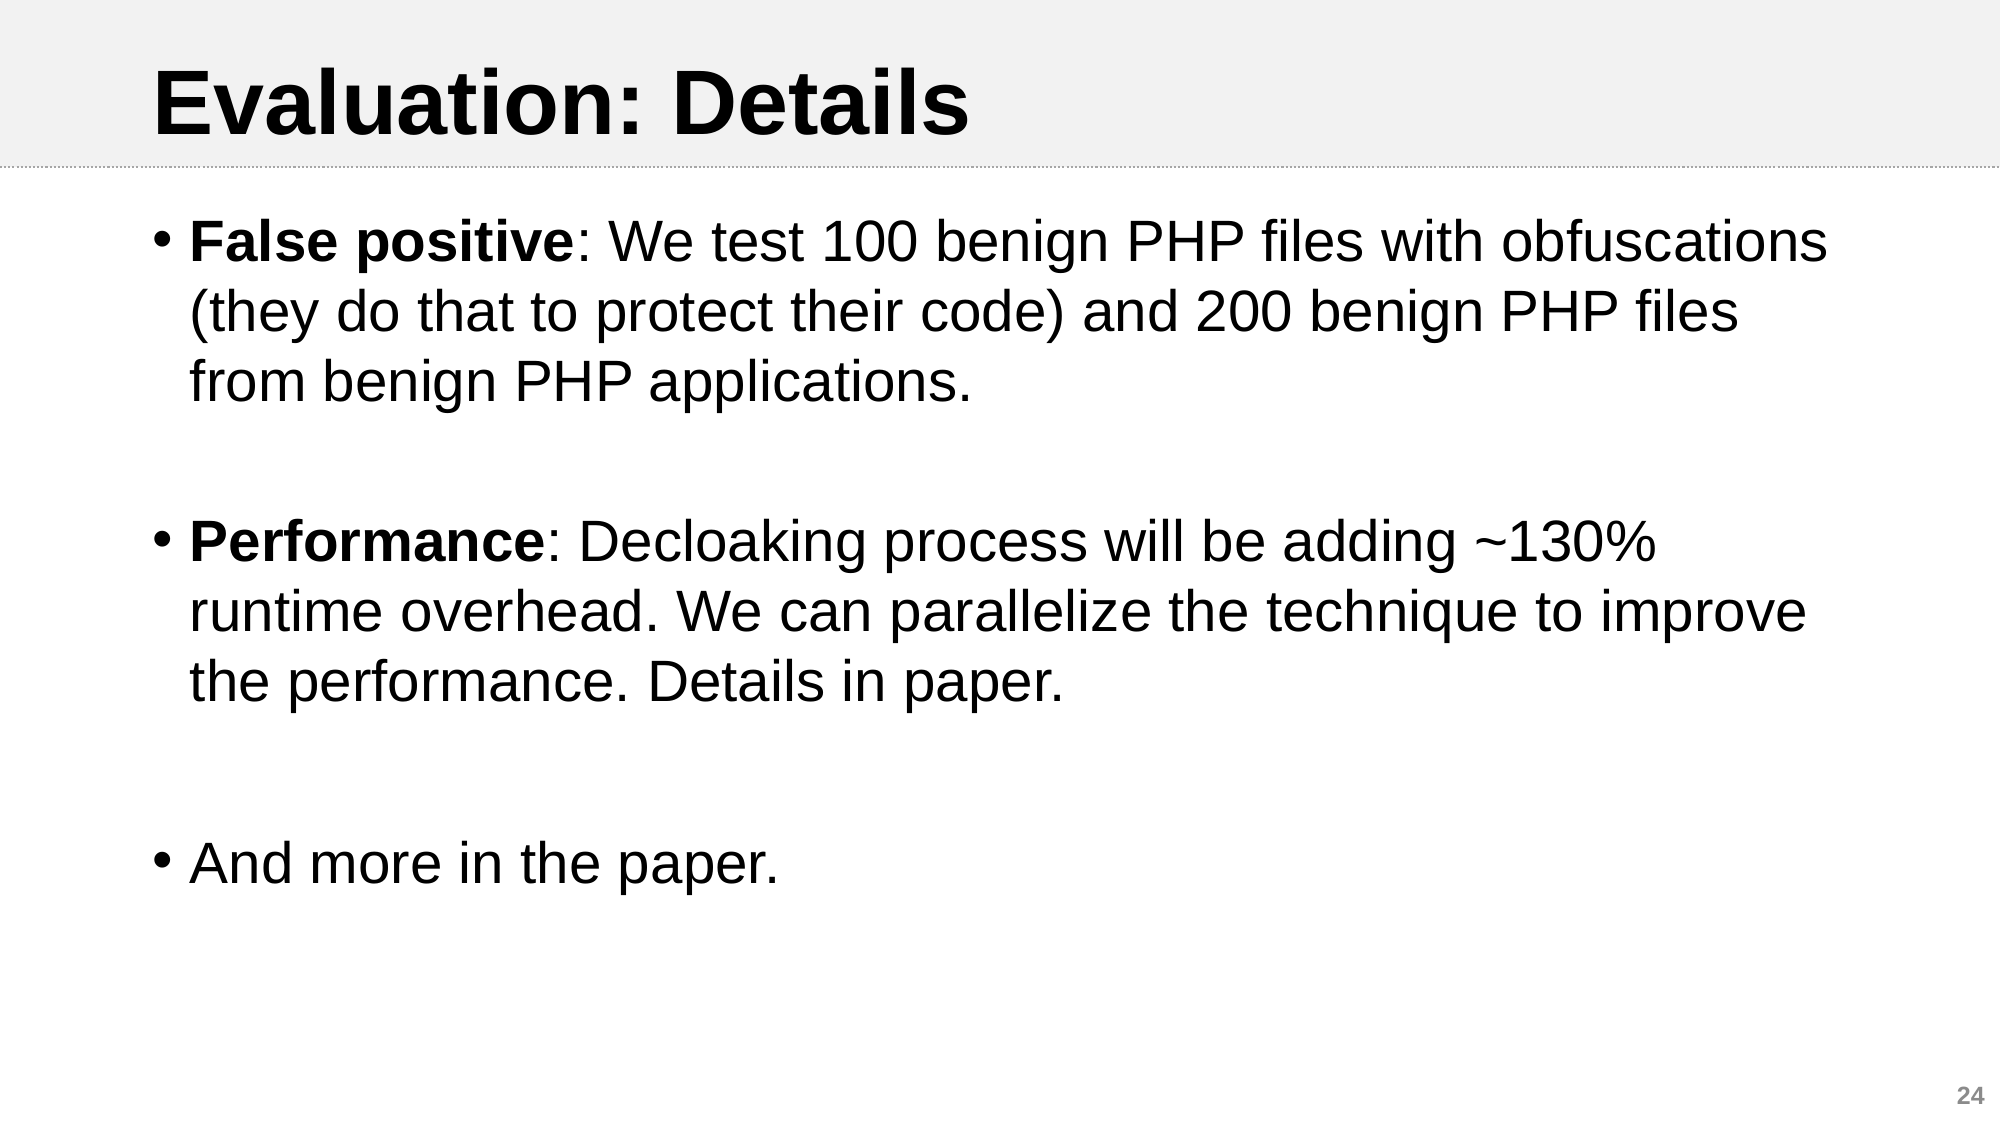

# Evaluation: Details
False positive: We test 100 benign PHP files with obfuscations (they do that to protect their code) and 200 benign PHP files from benign PHP applications.
Performance: Decloaking process will be adding ~130% runtime overhead. We can parallelize the technique to improve the performance. Details in paper.

And more in the paper.
24